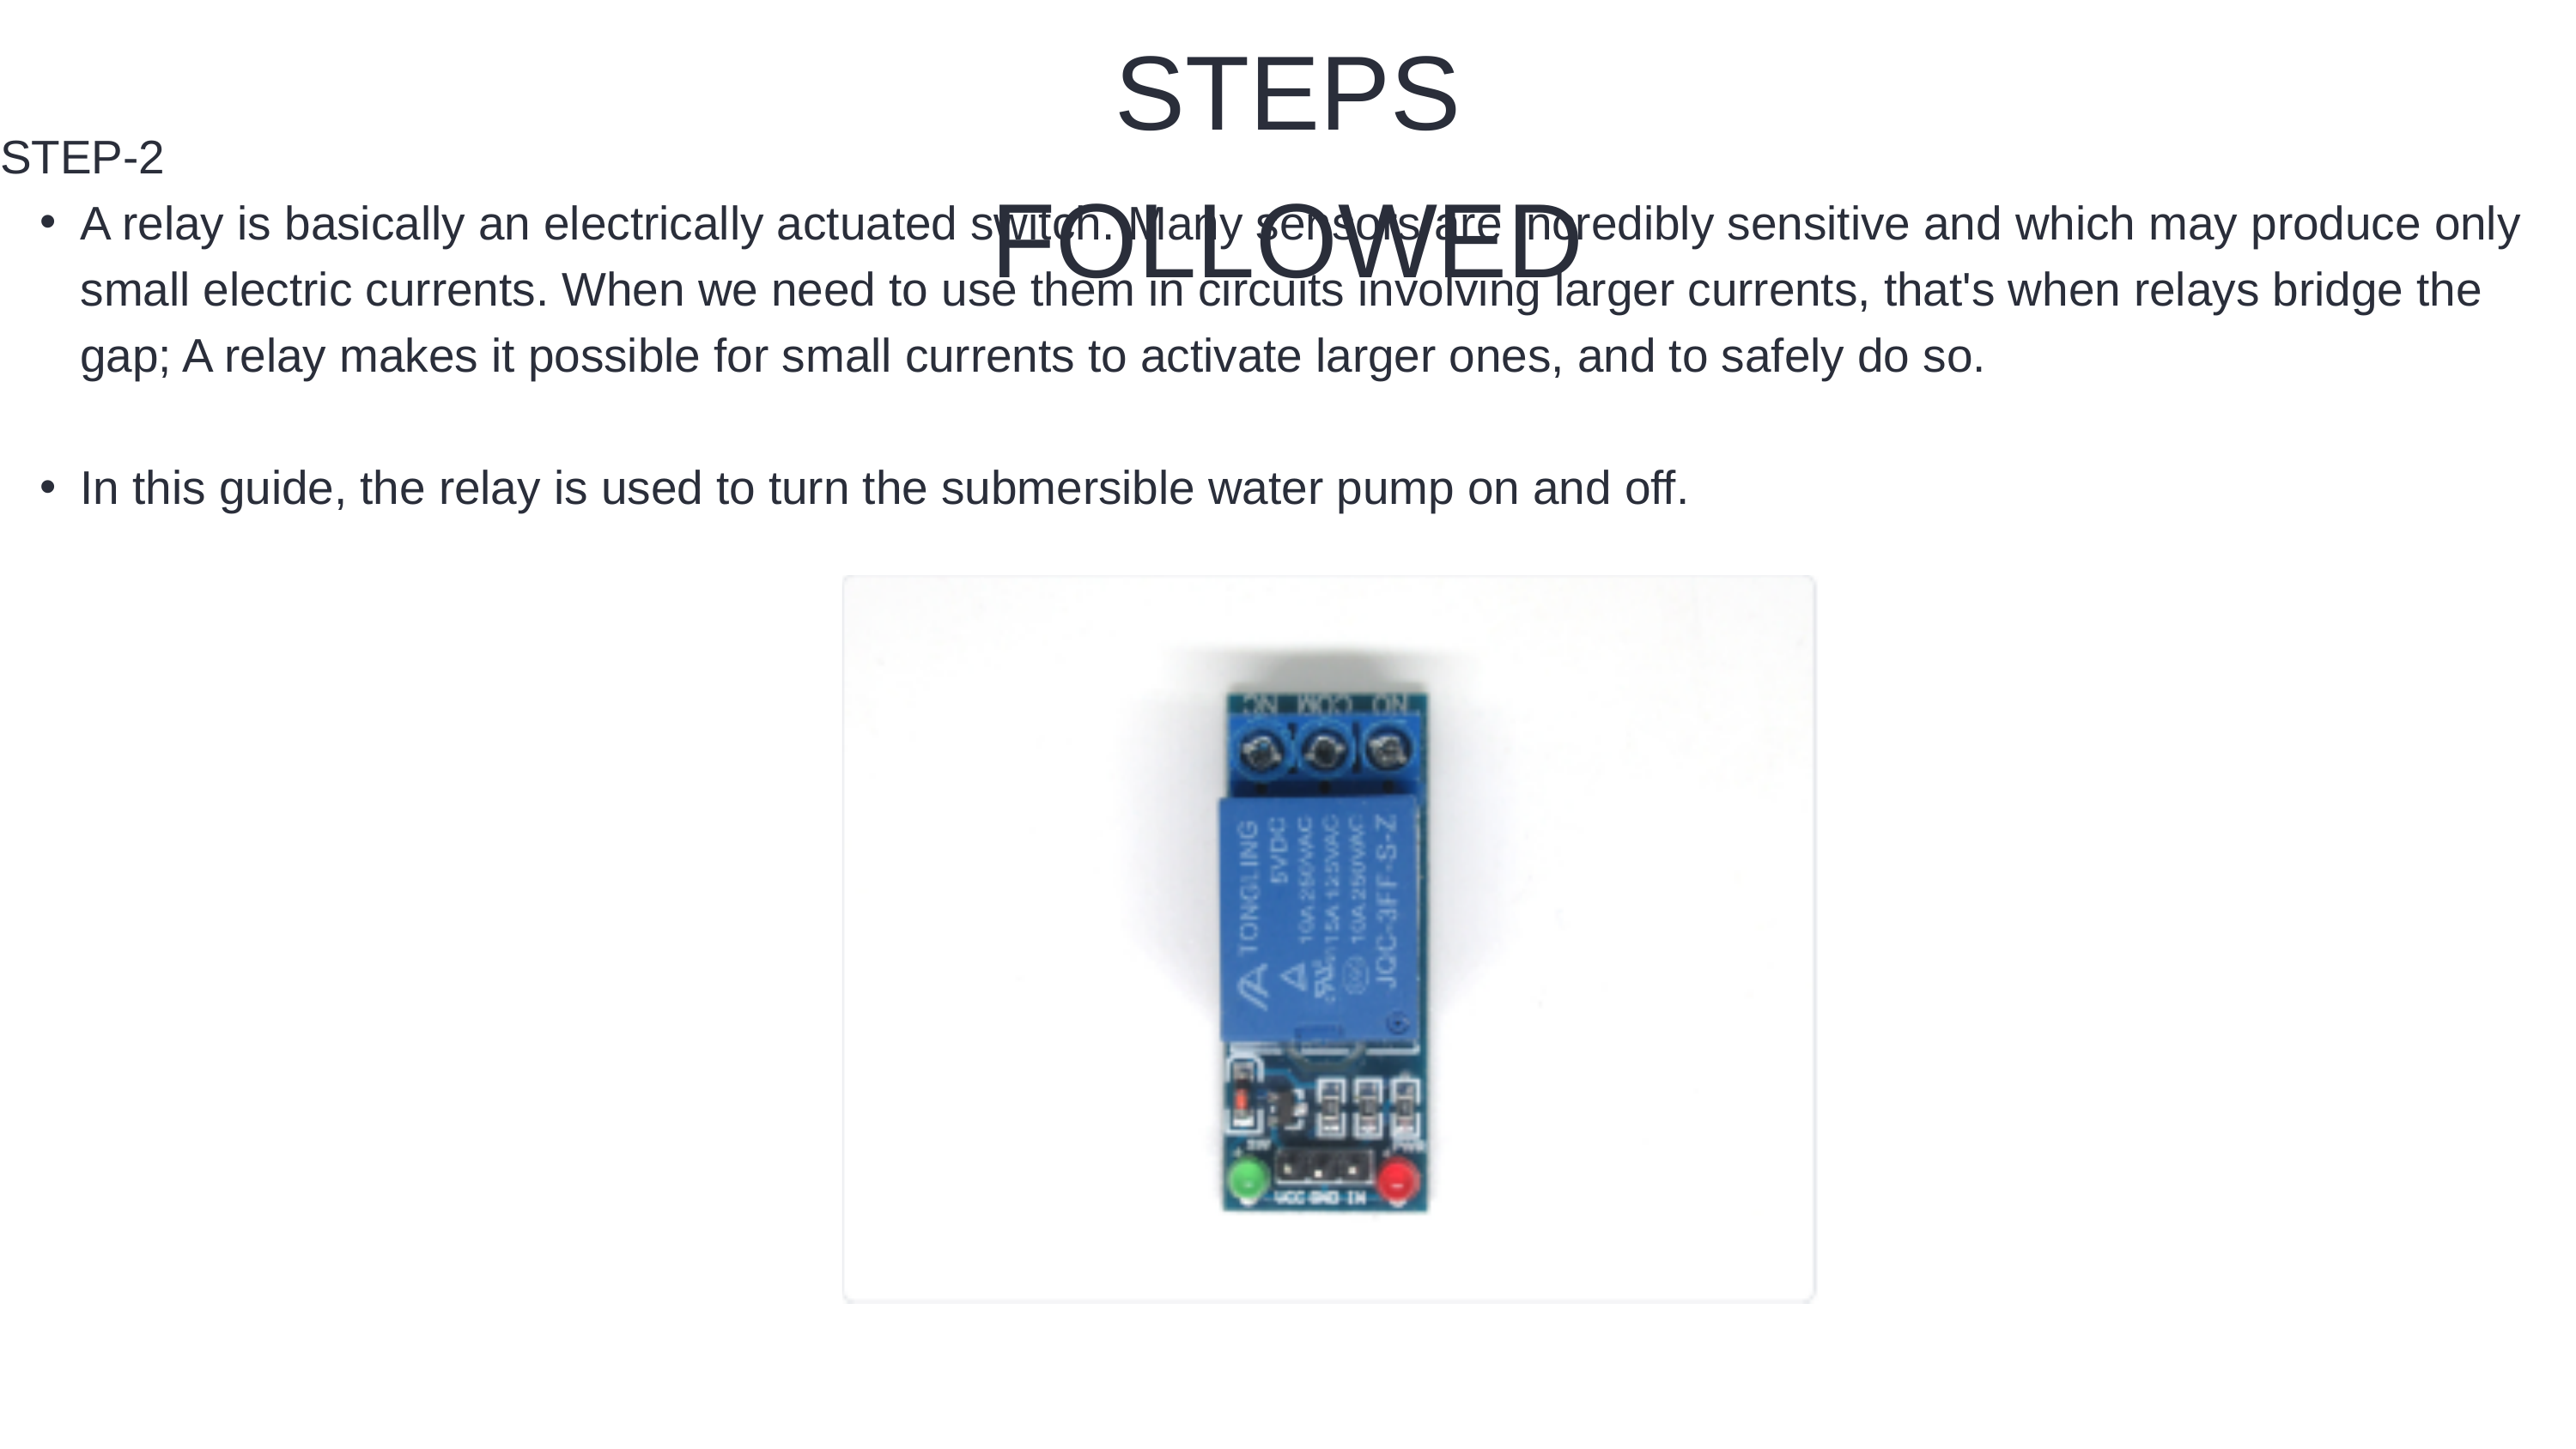

STEPS FOLLOWED

STEP-2
A relay is basically an electrically actuated switch. Many sensors are incredibly sensitive and which may produce only small electric currents. When we need to use them in circuits involving larger currents, that's when relays bridge the gap; A relay makes it possible for small currents to activate larger ones, and to safely do so.

In this guide, the relay is used to turn the submersible water pump on and off.